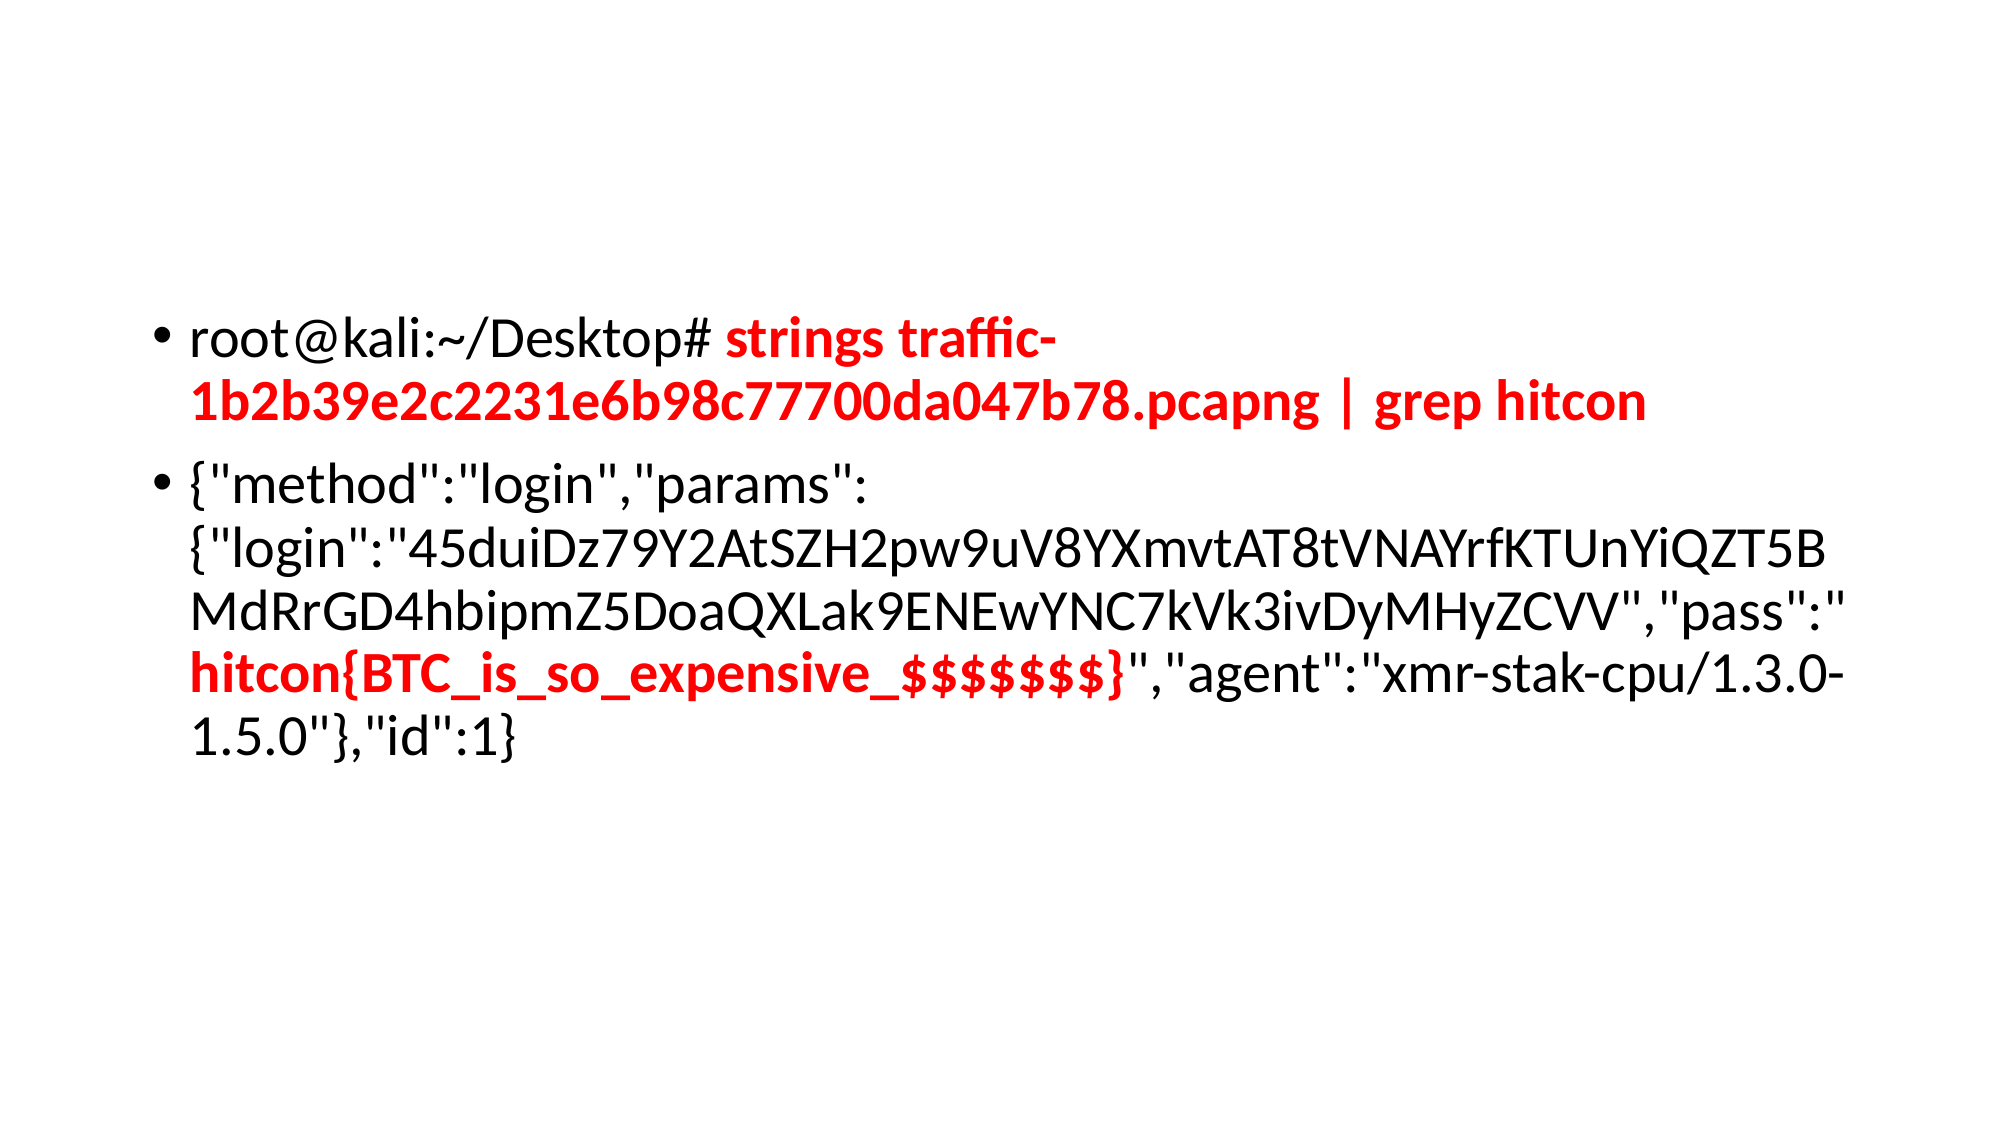

#
root@kali:~/Desktop# strings traffic-1b2b39e2c2231e6b98c77700da047b78.pcapng | grep hitcon
{"method":"login","params":{"login":"45duiDz79Y2AtSZH2pw9uV8YXmvtAT8tVNAYrfKTUnYiQZT5BMdRrGD4hbipmZ5DoaQXLak9ENEwYNC7kVk3ivDyMHyZCVV","pass":"hitcon{BTC_is_so_expensive_$$$$$$$}","agent":"xmr-stak-cpu/1.3.0-1.5.0"},"id":1}